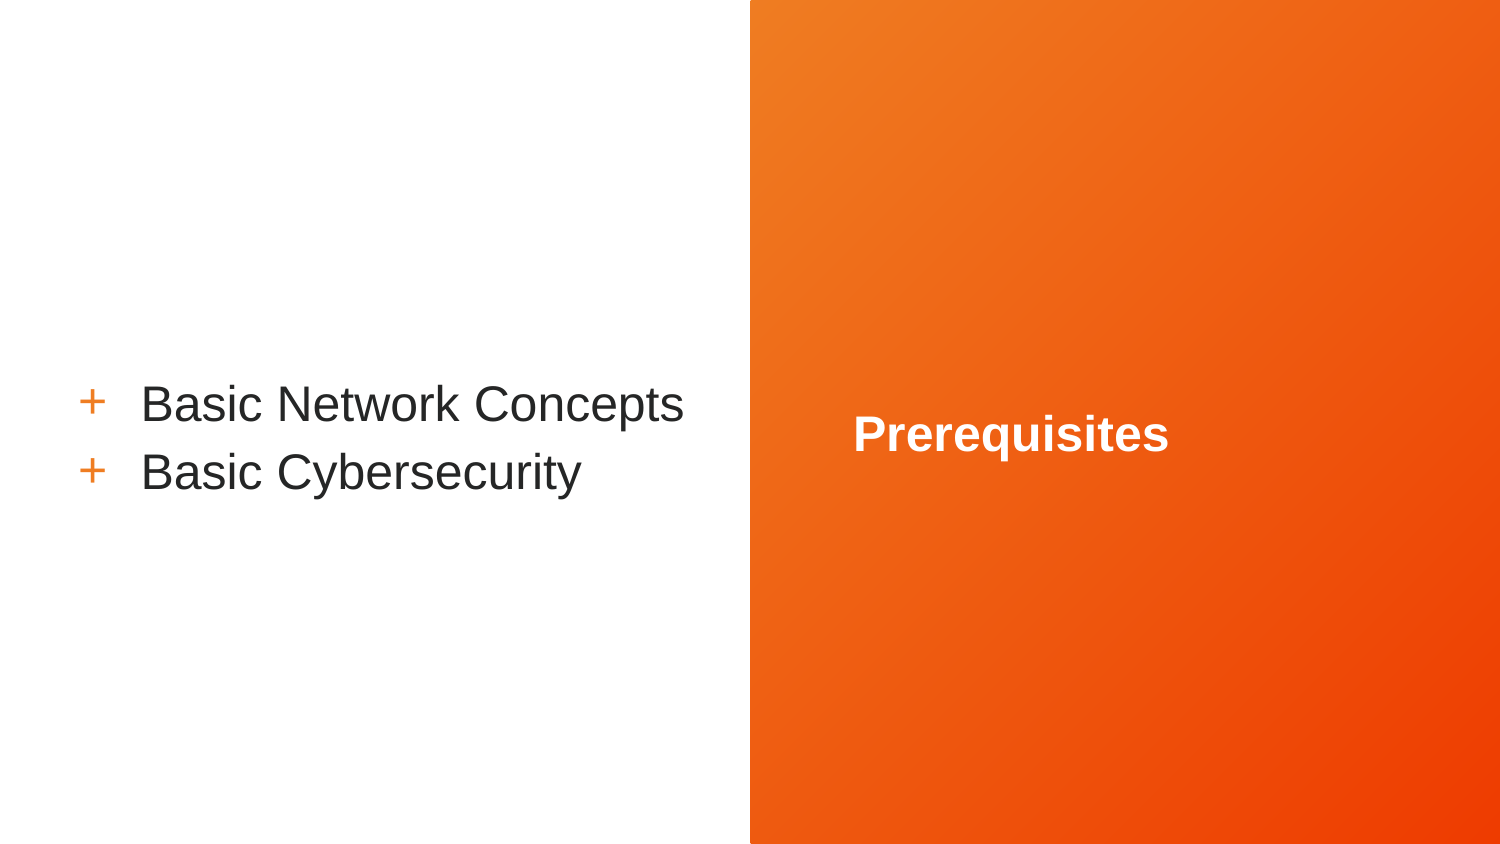

Basic Network Concepts
Basic Cybersecurity
# Prerequisites